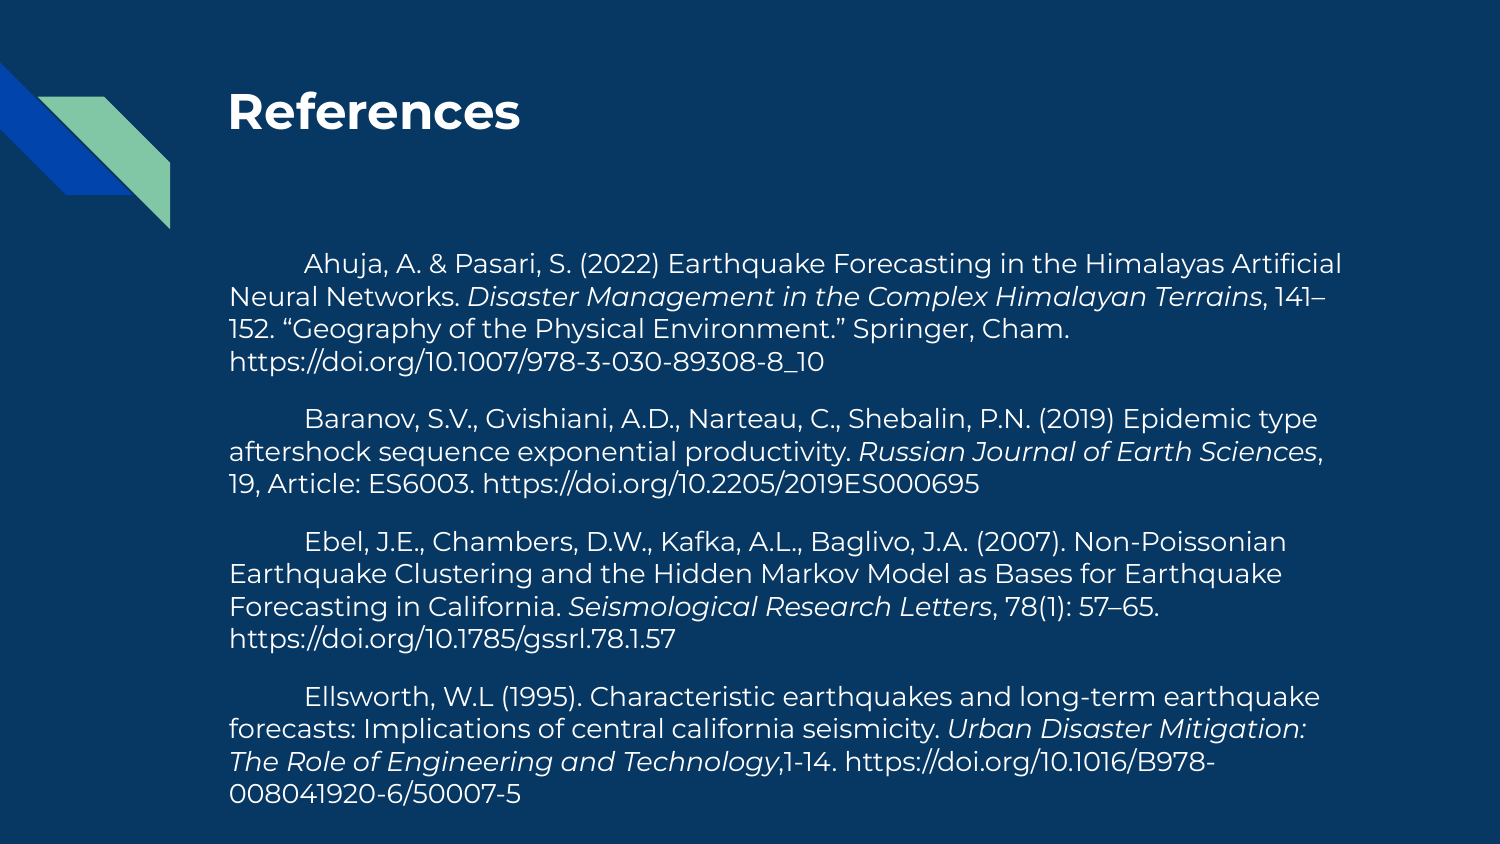

# References
Ahuja, A. & Pasari, S. (2022) Earthquake Forecasting in the Himalayas Artificial Neural Networks. Disaster Management in the Complex Himalayan Terrains, 141–152. “Geography of the Physical Environment.” Springer, Cham. https://doi.org/10.1007/978-3-030-89308-8_10
Baranov, S.V., Gvishiani, A.D., Narteau, C., Shebalin, P.N. (2019) Epidemic type aftershock sequence exponential productivity. Russian Journal of Earth Sciences, 19, Article: ES6003. https://doi.org/10.2205/2019ES000695
Ebel, J.E., Chambers, D.W., Kafka, A.L., Baglivo, J.A. (2007). Non-Poissonian Earthquake Clustering and the Hidden Markov Model as Bases for Earthquake Forecasting in California. Seismological Research Letters, 78(1): 57–65. https://doi.org/10.1785/gssrl.78.1.57
Ellsworth, W.L (1995). Characteristic earthquakes and long-term earthquake forecasts: Implications of central california seismicity. Urban Disaster Mitigation: The Role of Engineering and Technology,1-14. https://doi.org/10.1016/B978-008041920-6/50007-5